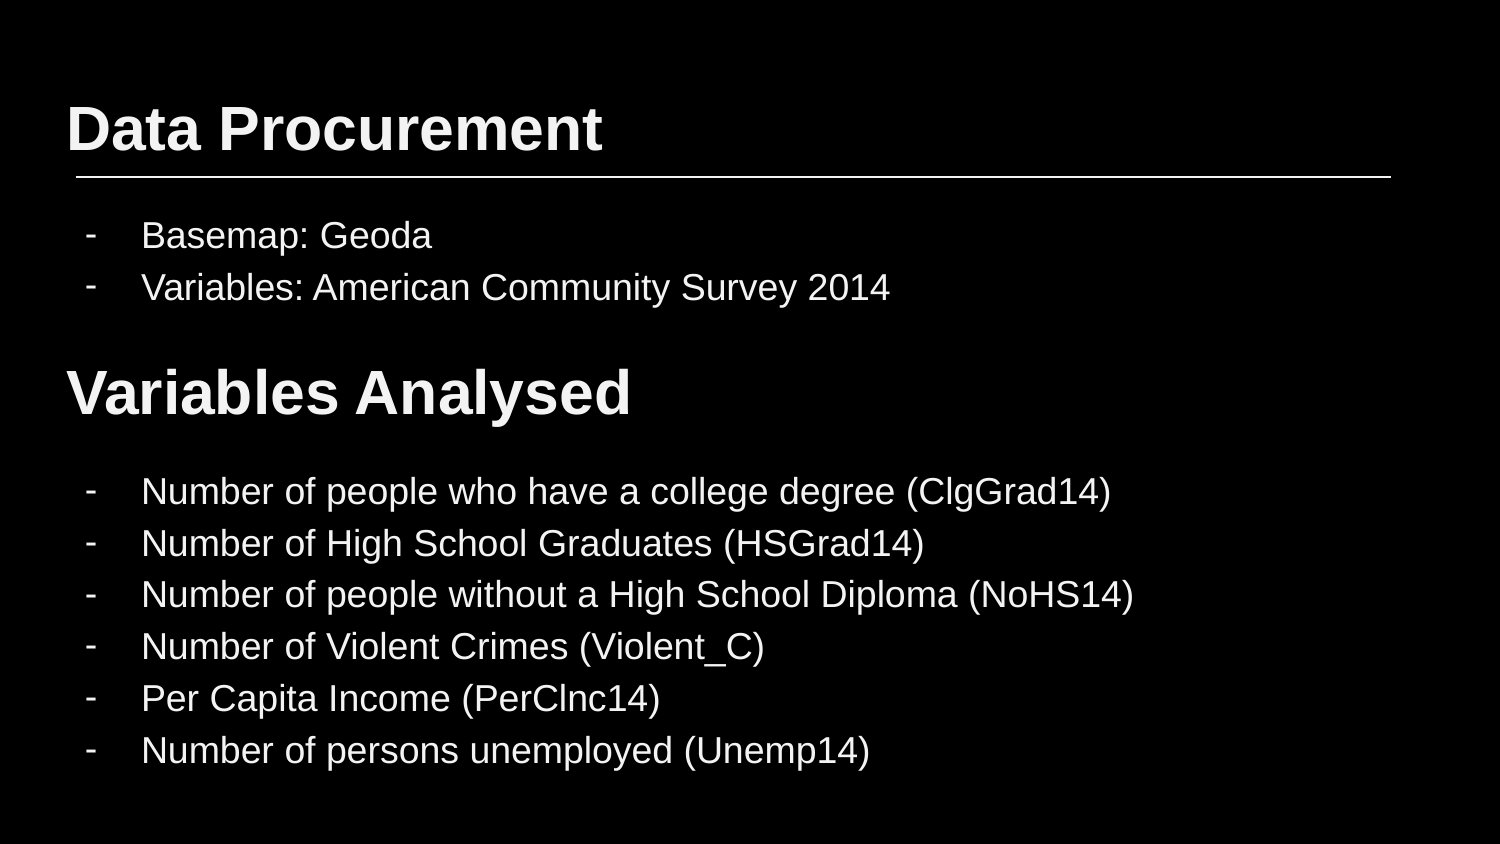

# Data Procurement
Basemap: Geoda
Variables: American Community Survey 2014
Variables Analysed
Number of people who have a college degree (ClgGrad14)
Number of High School Graduates (HSGrad14)
Number of people without a High School Diploma (NoHS14)
Number of Violent Crimes (Violent_C)
Per Capita Income (PerClnc14)
Number of persons unemployed (Unemp14)